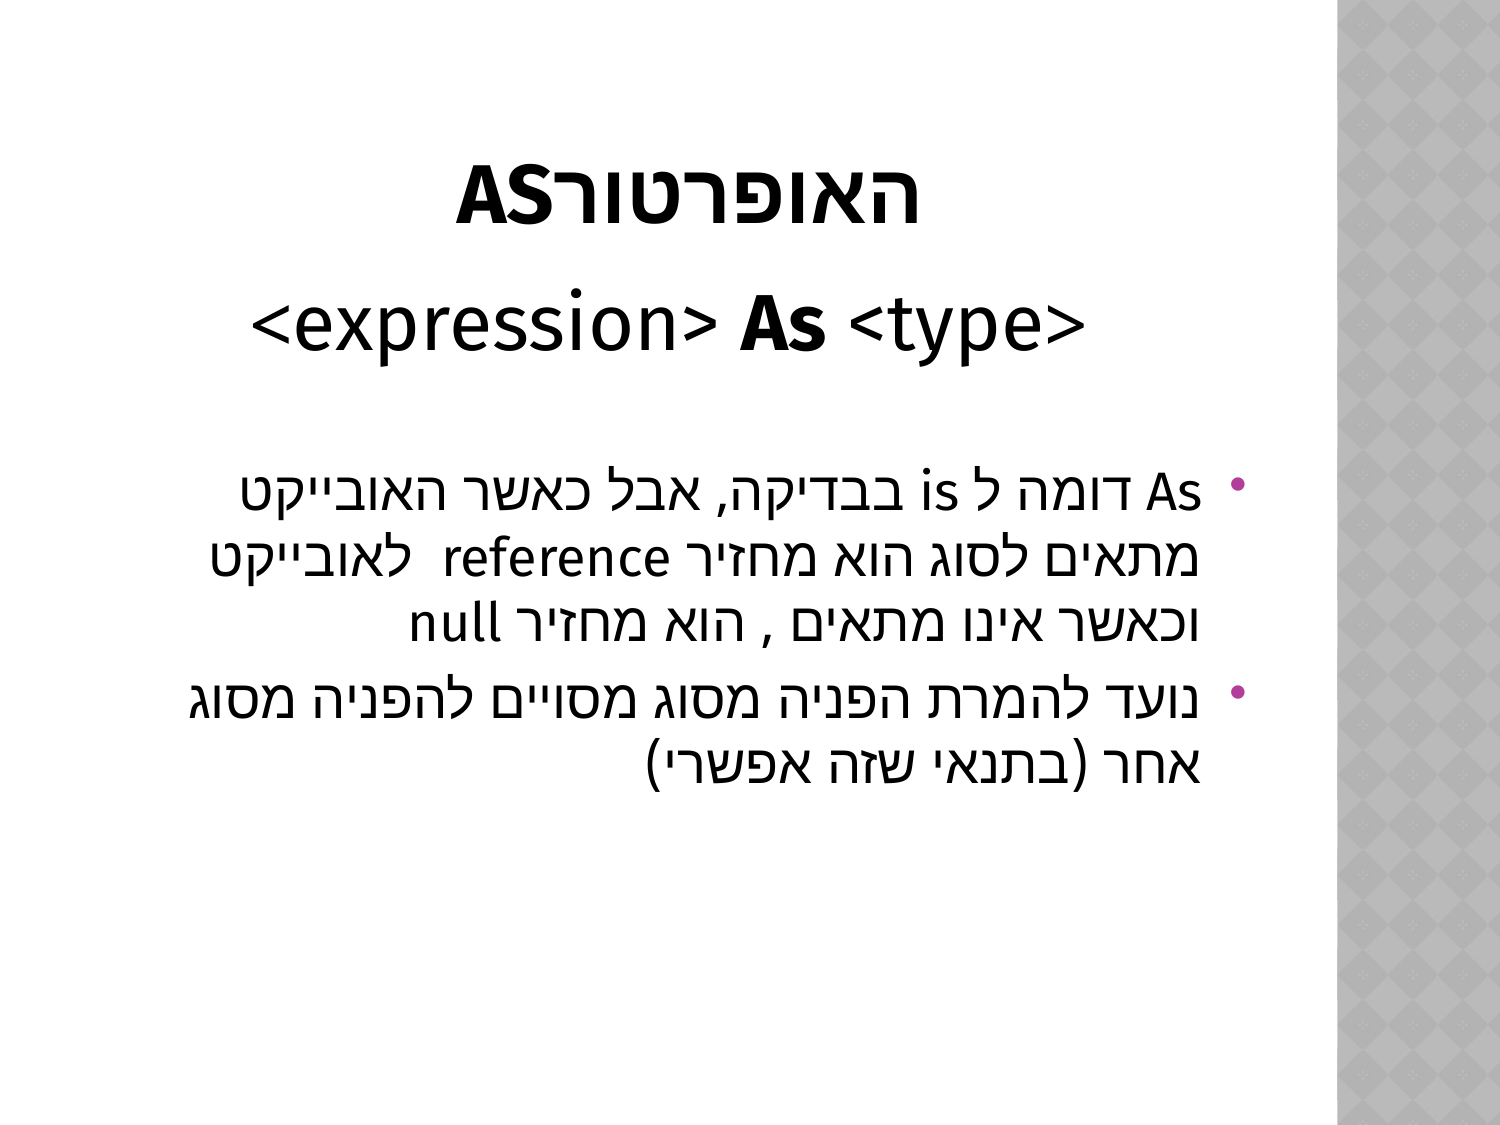

# האופרטורAS
<expression> As <type>

As דומה ל is בבדיקה, אבל כאשר האובייקט מתאים לסוג הוא מחזיר reference  לאובייקט  וכאשר אינו מתאים , הוא מחזיר null
נועד להמרת הפניה מסוג מסויים להפניה מסוג אחר (בתנאי שזה אפשרי)